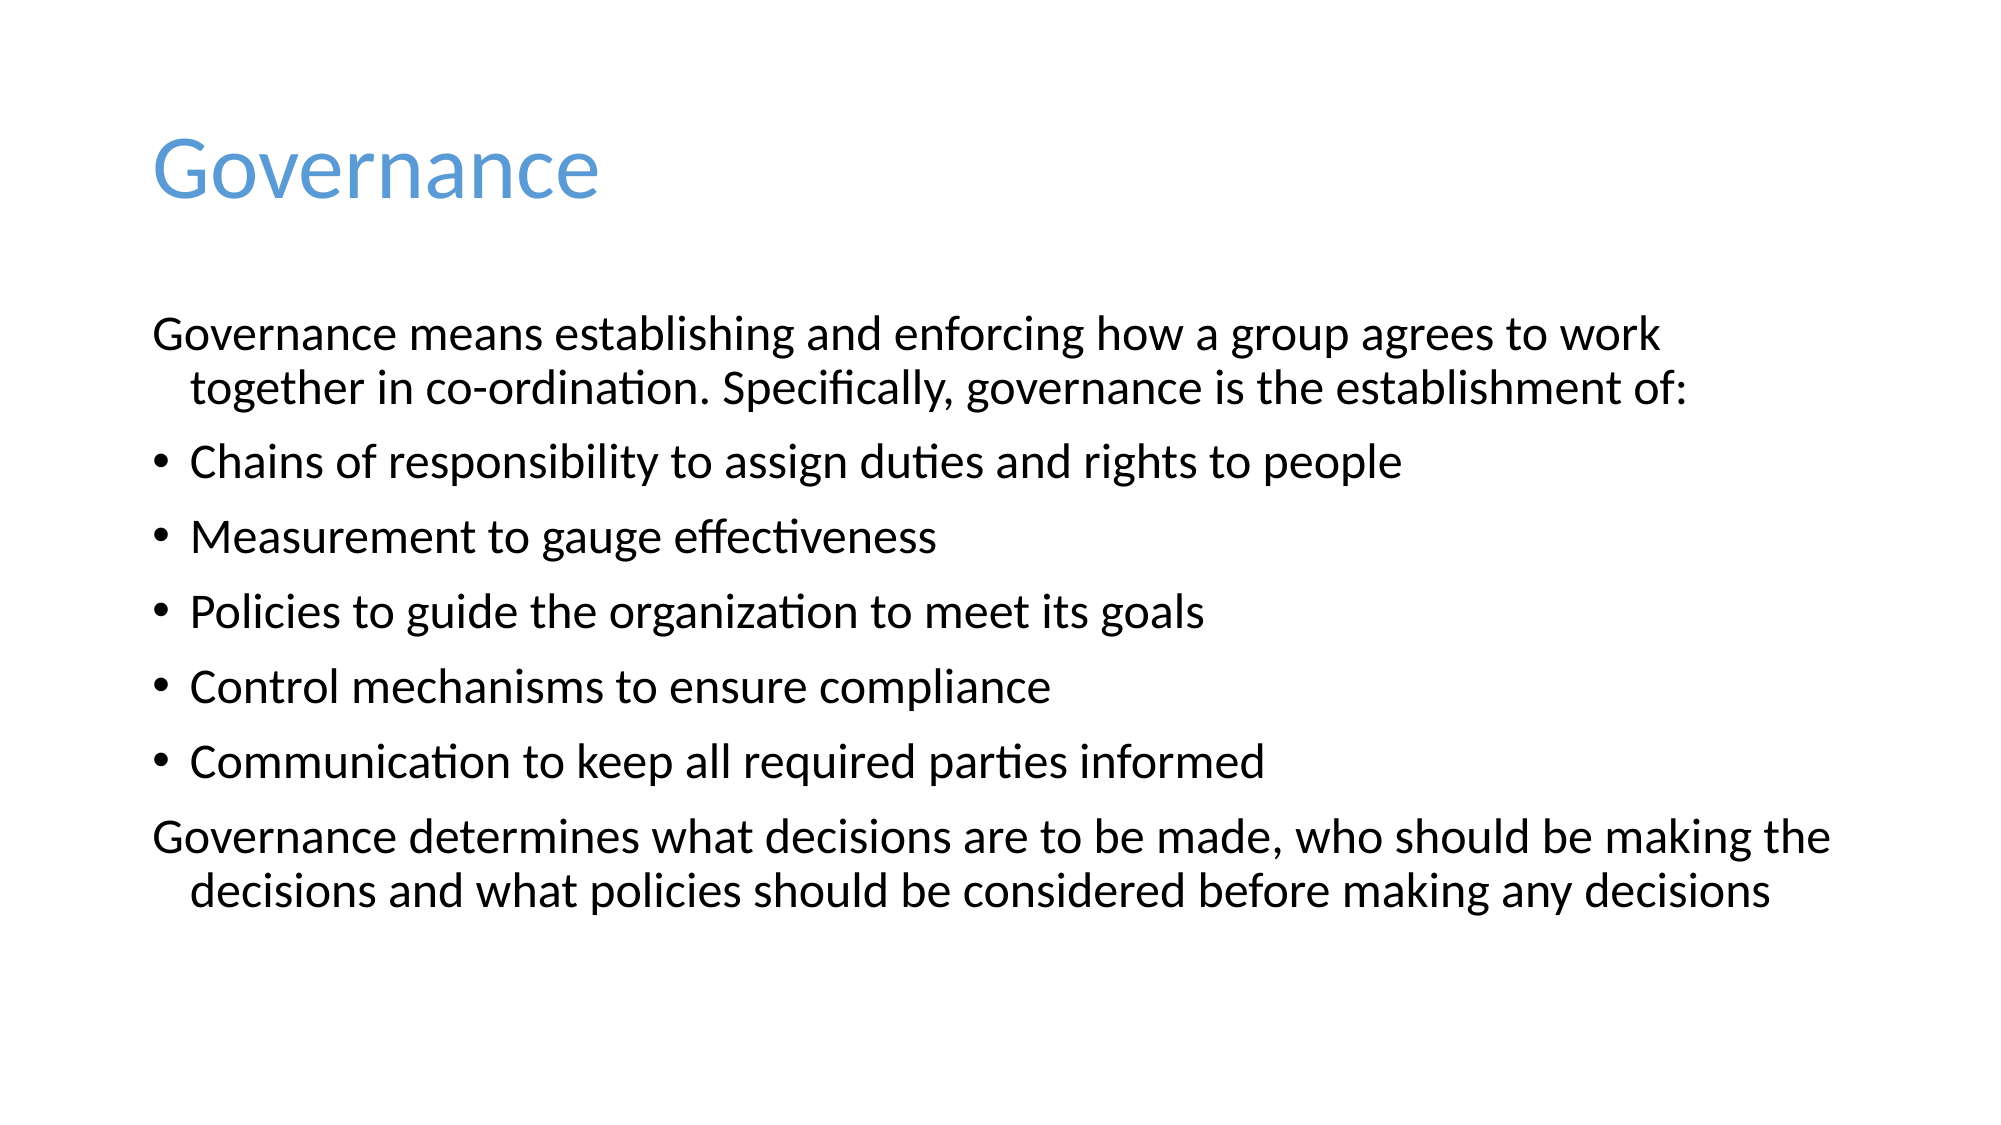

# Governance
Governance means establishing and enforcing how a group agrees to work together in co-ordination. Specifically, governance is the establishment of:
Chains of responsibility to assign duties and rights to people
Measurement to gauge effectiveness
Policies to guide the organization to meet its goals
Control mechanisms to ensure compliance
Communication to keep all required parties informed
Governance determines what decisions are to be made, who should be making the decisions and what policies should be considered before making any decisions